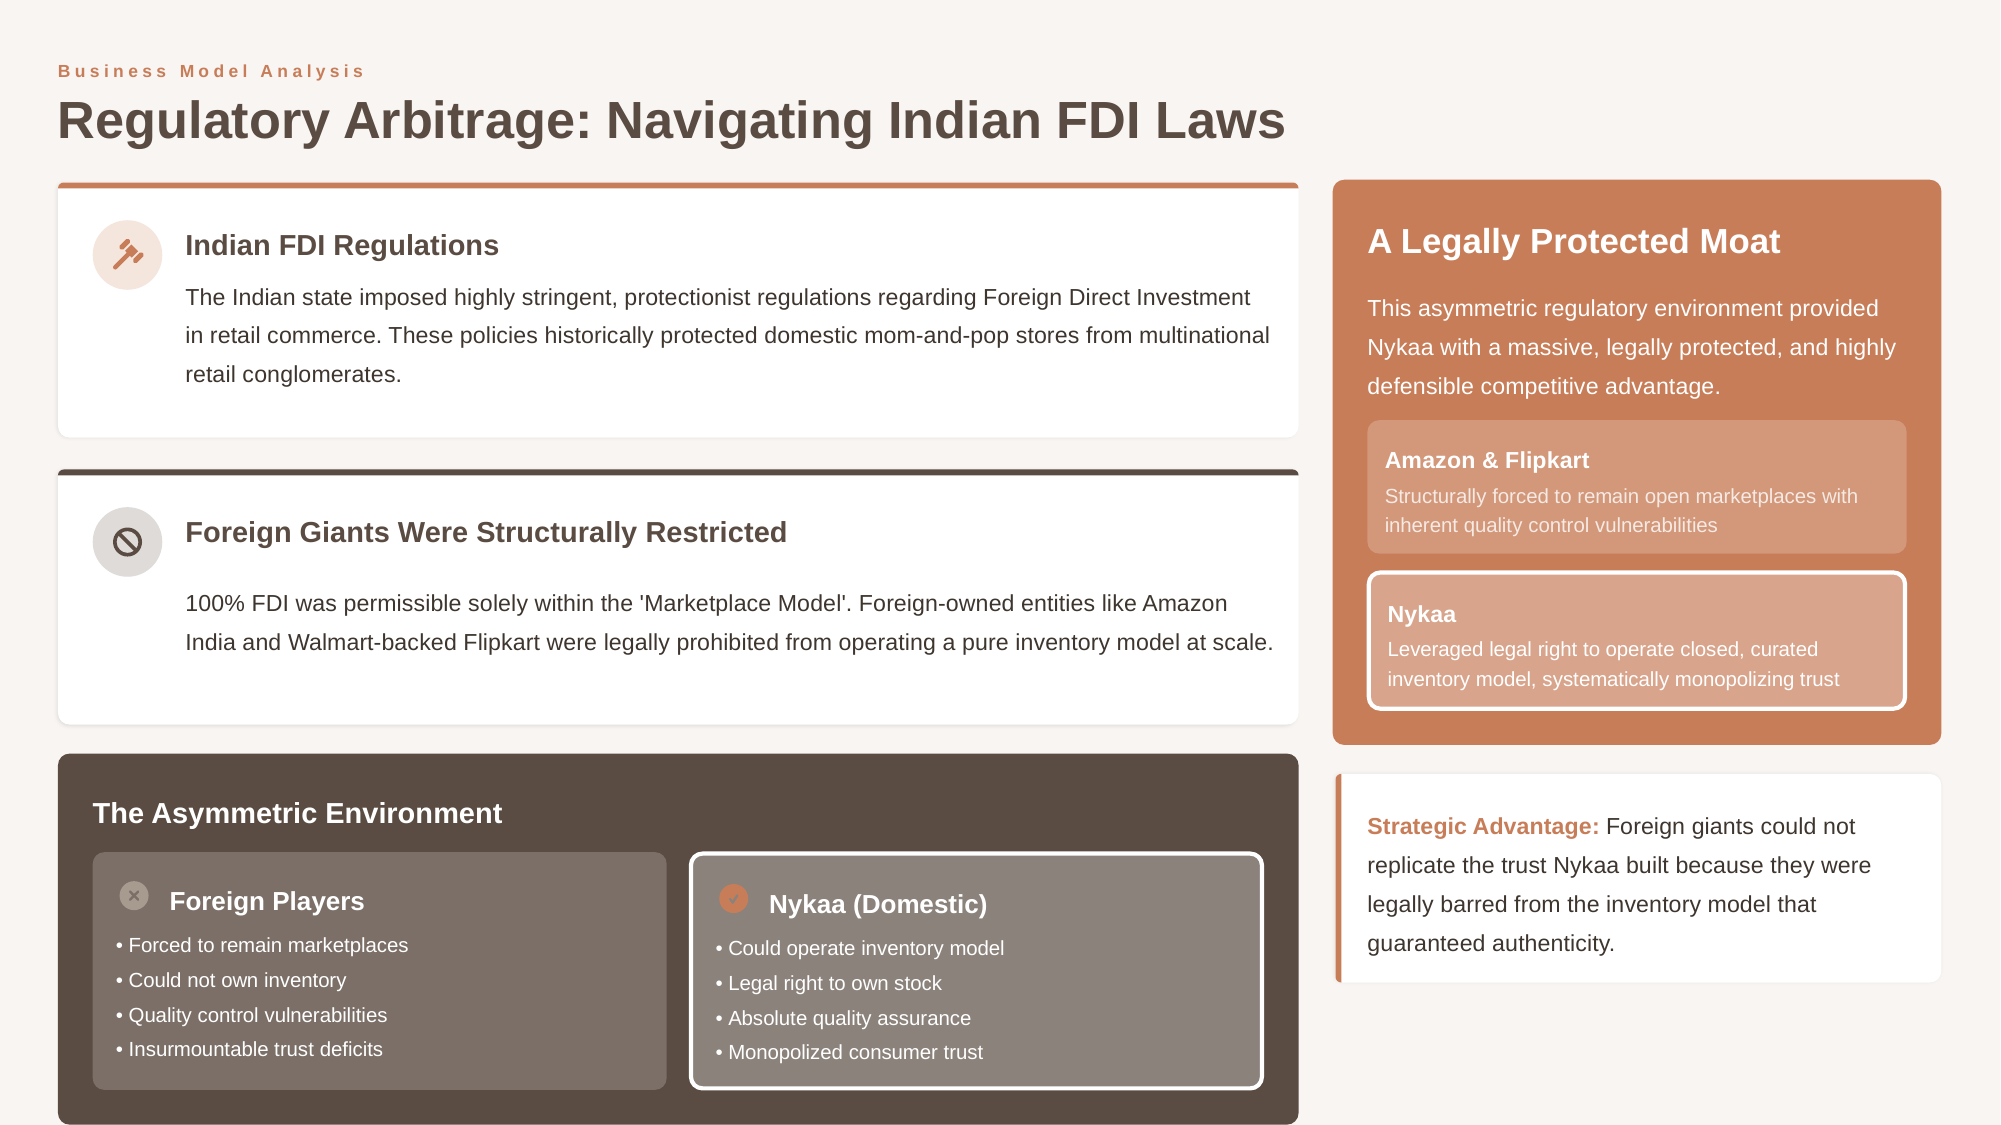

Business Model Analysis
Regulatory Arbitrage: Navigating Indian FDI Laws

A Legally Protected Moat

Indian FDI Regulations

The Indian state imposed highly stringent, protectionist regulations regarding Foreign Direct Investment in retail commerce. These policies historically protected domestic mom-and-pop stores from multinational retail conglomerates.
This asymmetric regulatory environment provided Nykaa with a massive, legally protected, and highly defensible competitive advantage.

Amazon & Flipkart

Structurally forced to remain open marketplaces with inherent quality control vulnerabilities

Foreign Giants Were Structurally Restricted

100% FDI was permissible solely within the 'Marketplace Model'. Foreign-owned entities like Amazon India and Walmart-backed Flipkart were legally prohibited from operating a pure inventory model at scale.

Nykaa
Leveraged legal right to operate closed, curated inventory model, systematically monopolizing trust

The Asymmetric Environment
Strategic Advantage: Foreign giants could not replicate the trust Nykaa built because they were legally barred from the inventory model that guaranteed authenticity.

Foreign Players
Nykaa (Domestic)

• Forced to remain marketplaces
• Could operate inventory model
• Could not own inventory
• Legal right to own stock
• Quality control vulnerabilities
• Absolute quality assurance
• Insurmountable trust deficits
• Monopolized consumer trust